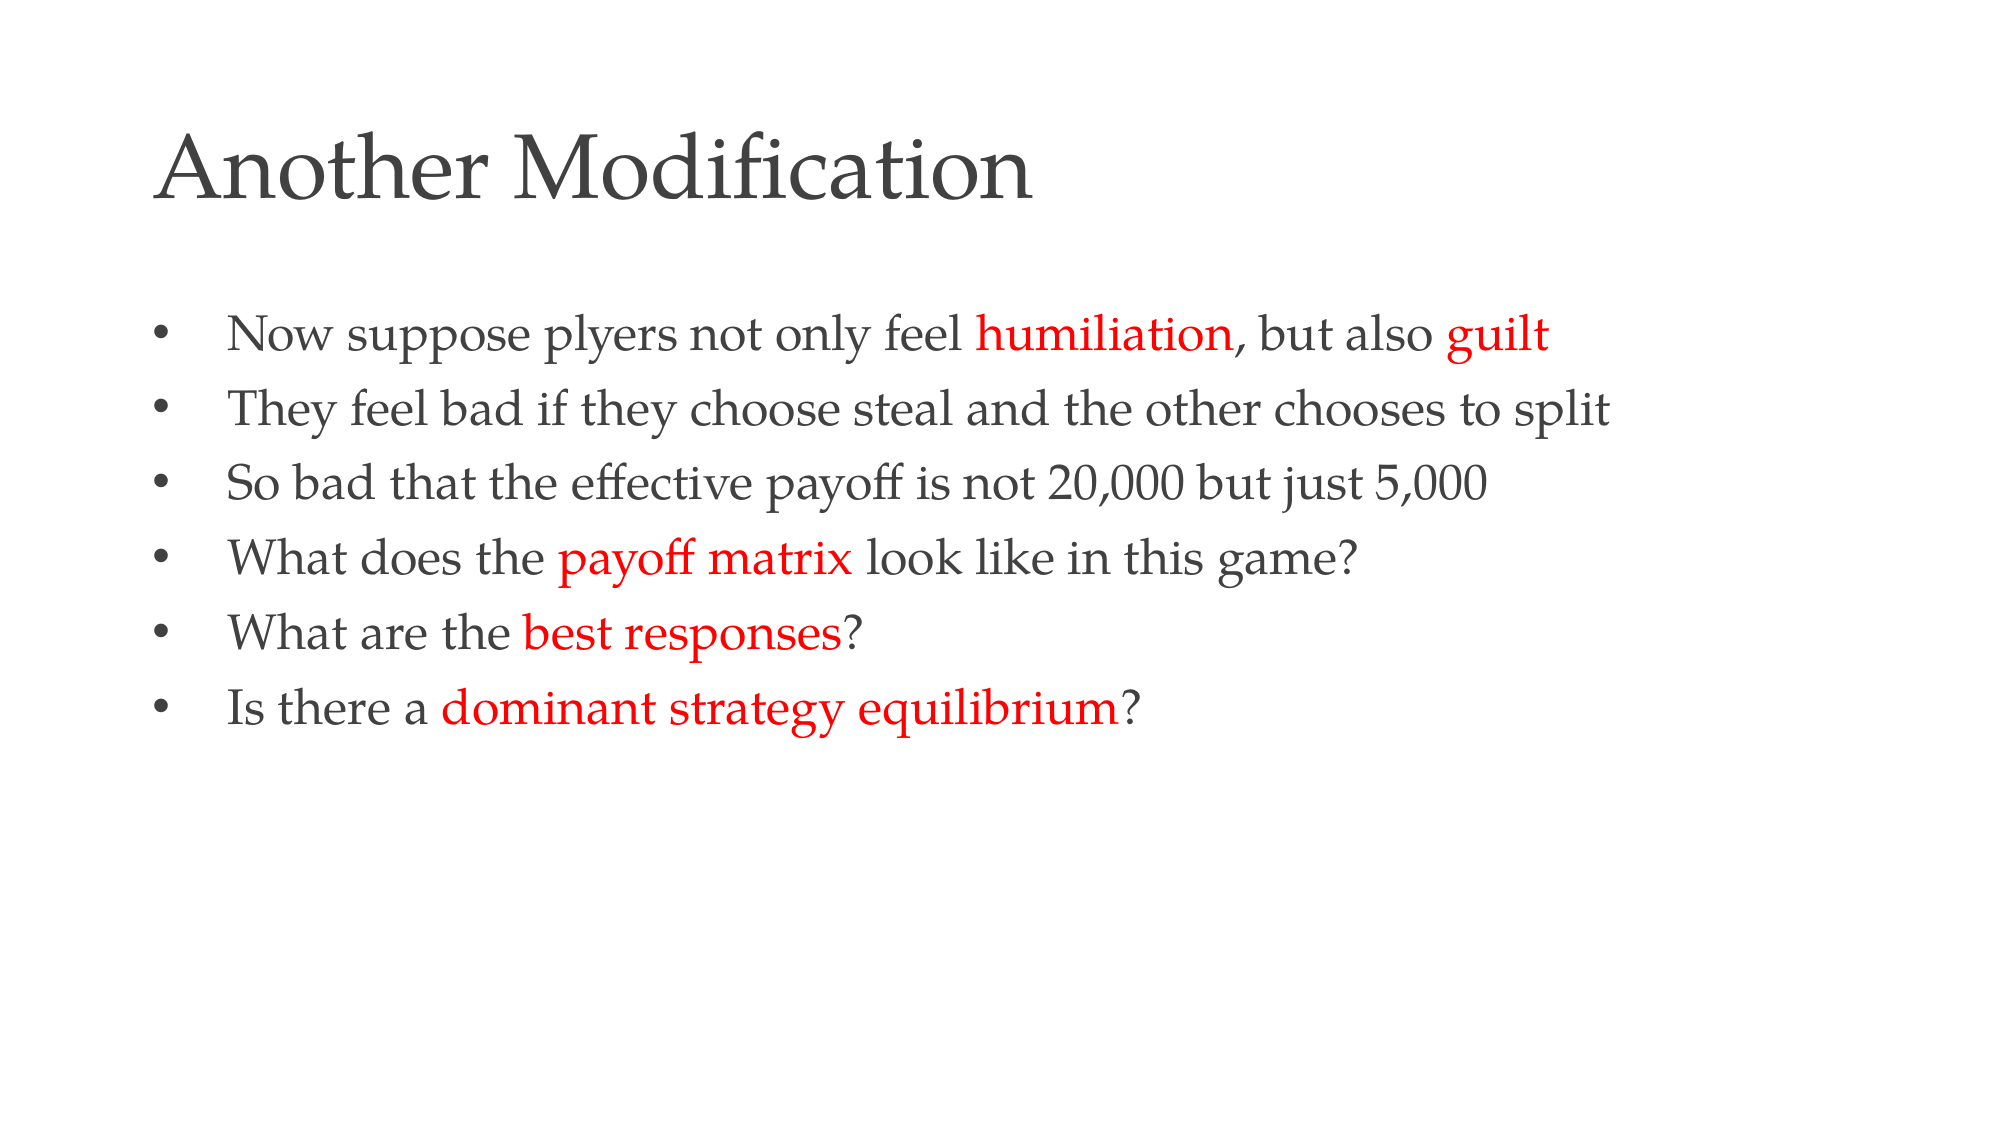

# Another Modification
Now suppose plyers not only feel humiliation, but also guilt
They feel bad if they choose steal and the other chooses to split
So bad that the effective payoff is not 20,000 but just 5,000
What does the payoff matrix look like in this game?
What are the best responses?
Is there a dominant strategy equilibrium?